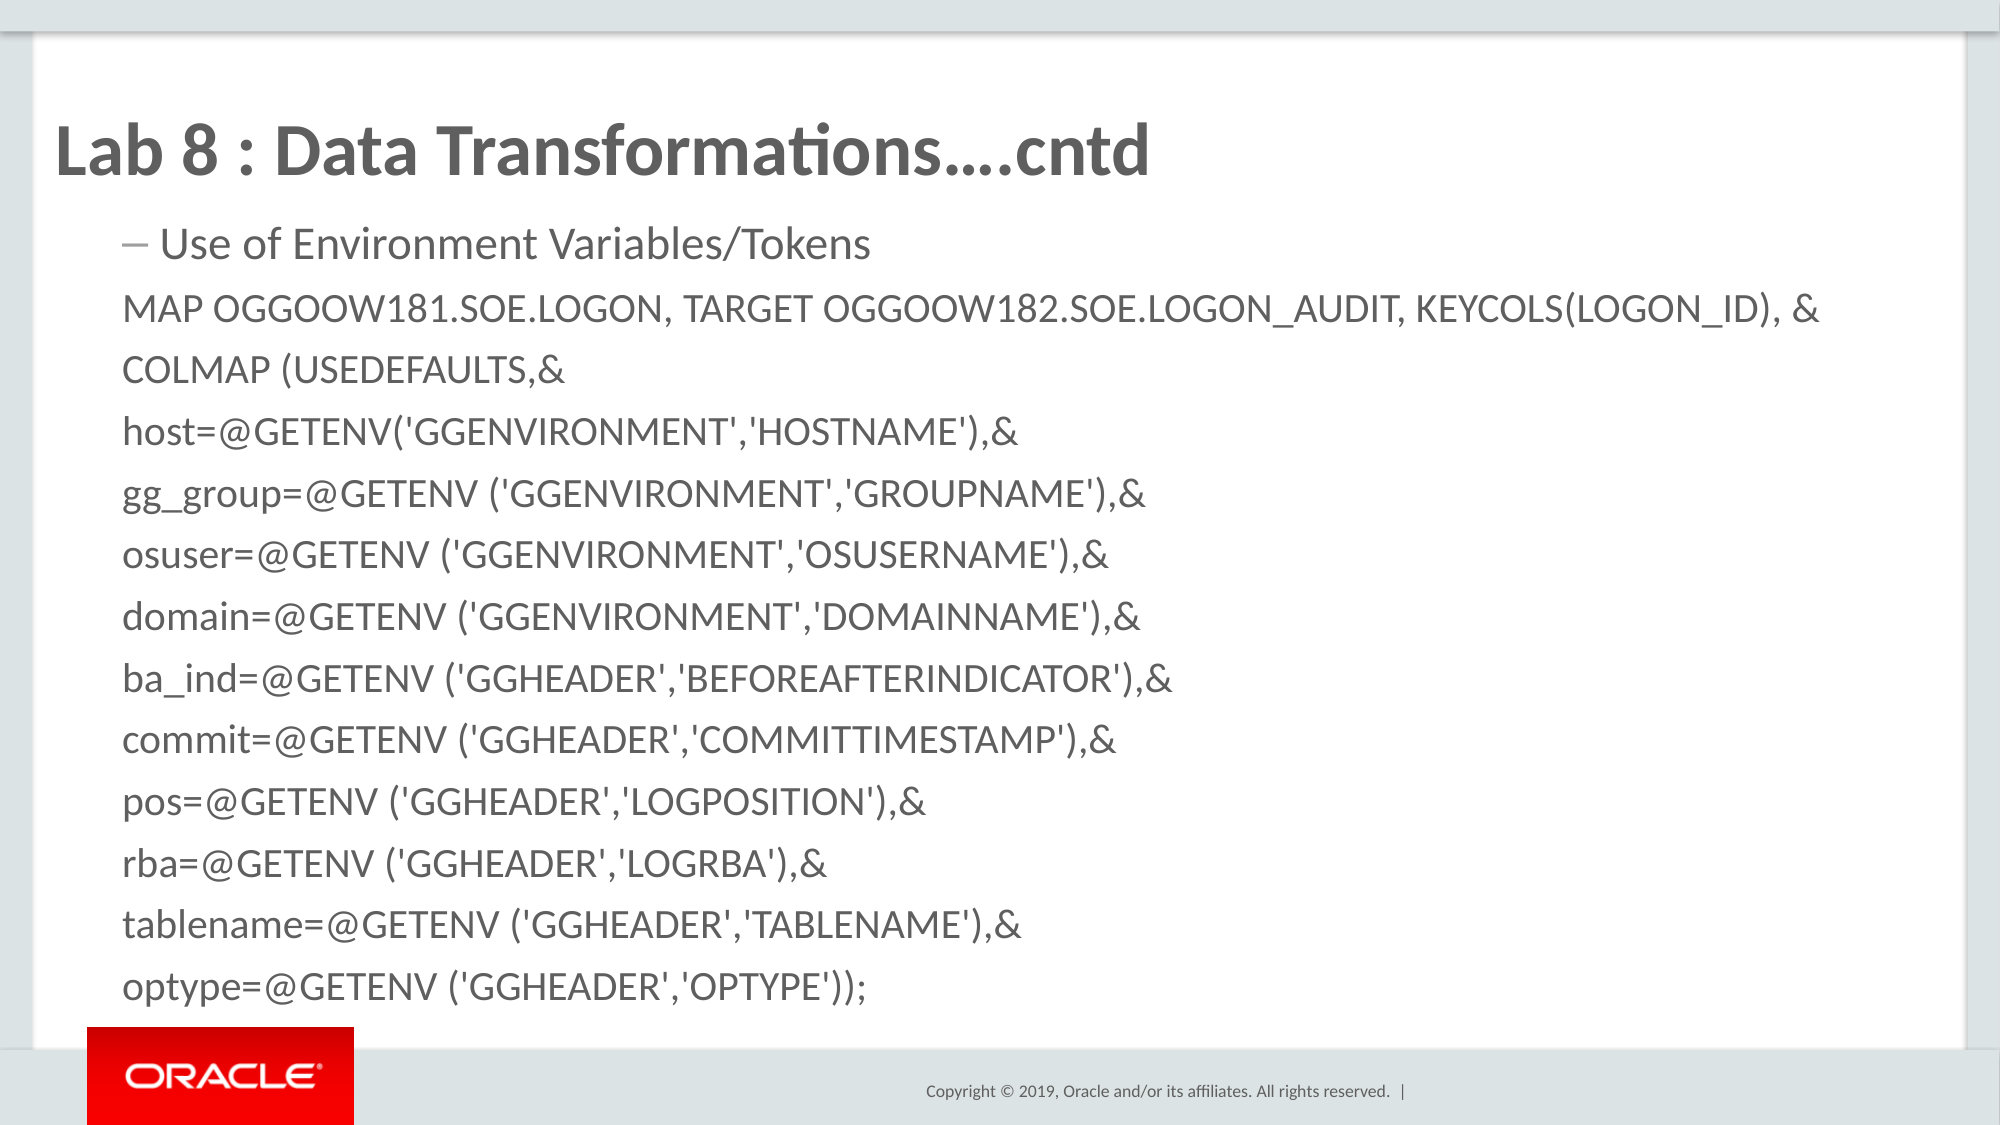

# Lab 8 : Data Transformations….cntd
Use of Environment Variables/Tokens
MAP OGGOOW181.SOE.LOGON, TARGET OGGOOW182.SOE.LOGON_AUDIT, KEYCOLS(LOGON_ID), &
COLMAP (USEDEFAULTS,&
host=@GETENV('GGENVIRONMENT','HOSTNAME'),&
gg_group=@GETENV ('GGENVIRONMENT','GROUPNAME'),&
osuser=@GETENV ('GGENVIRONMENT','OSUSERNAME'),&
domain=@GETENV ('GGENVIRONMENT','DOMAINNAME'),&
ba_ind=@GETENV ('GGHEADER','BEFOREAFTERINDICATOR'),&
commit=@GETENV ('GGHEADER','COMMITTIMESTAMP'),&
pos=@GETENV ('GGHEADER','LOGPOSITION'),&
rba=@GETENV ('GGHEADER','LOGRBA'),&
tablename=@GETENV ('GGHEADER','TABLENAME'),&
optype=@GETENV ('GGHEADER','OPTYPE'));